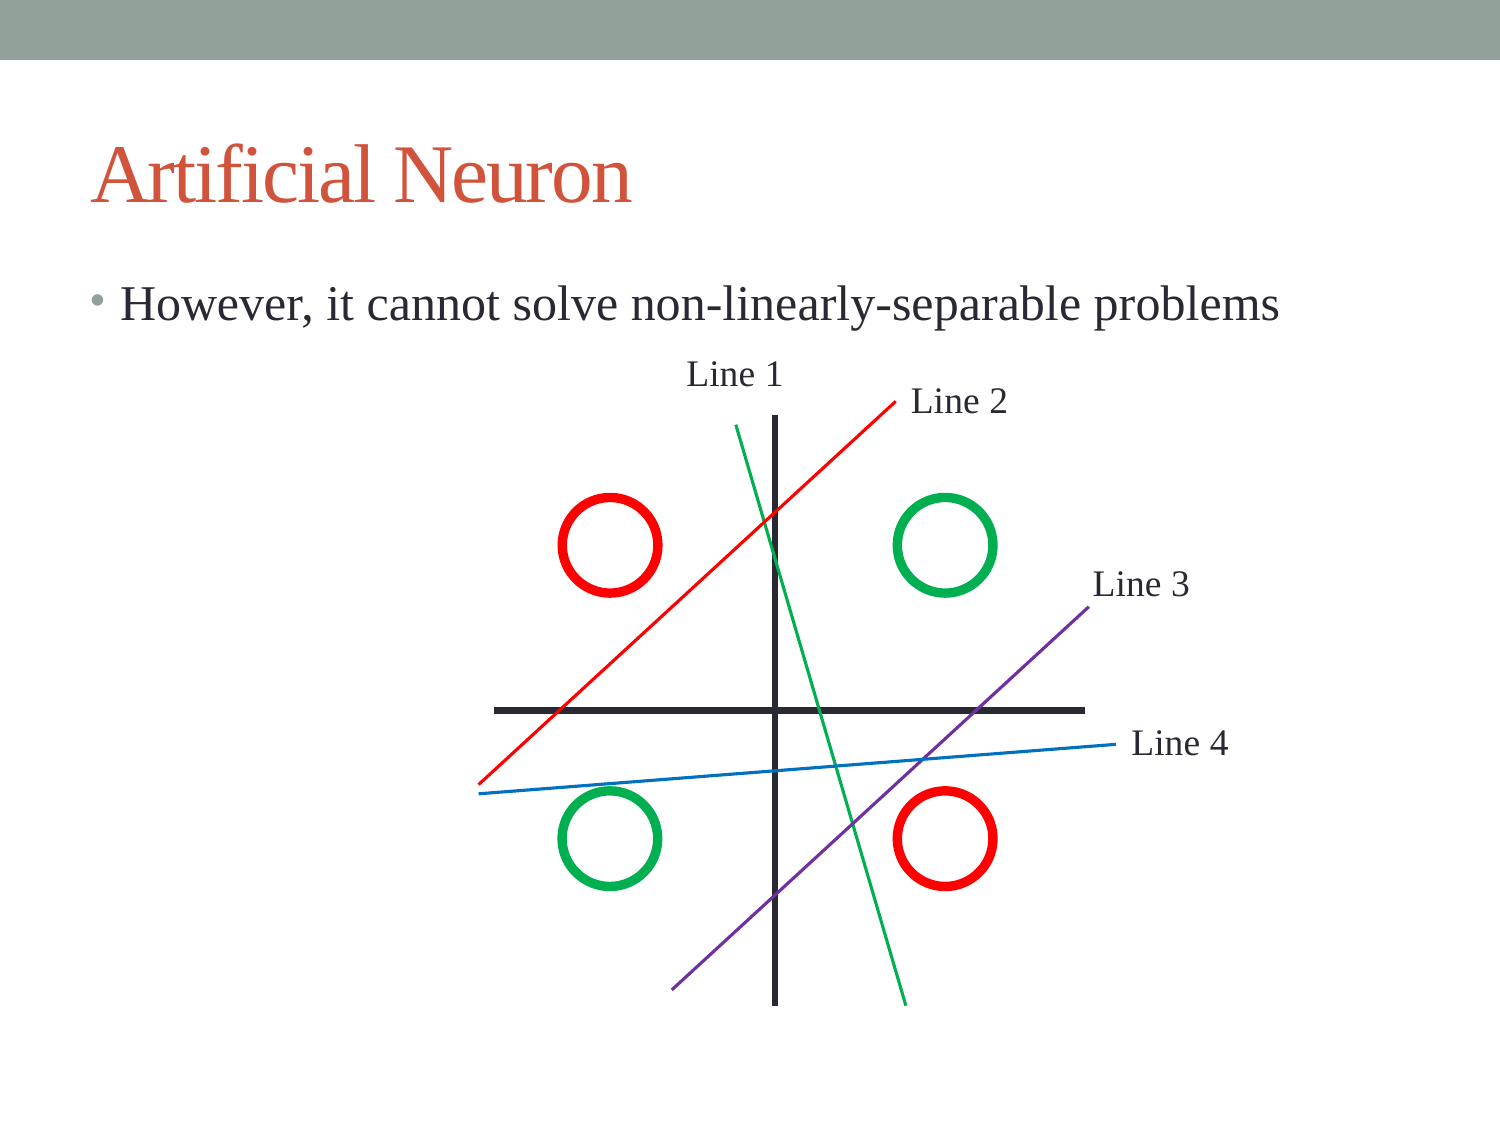

# Artificial Neuron
However, it cannot solve non-linearly-separable problems
Line 1
Line 2
Line 3
Line 4